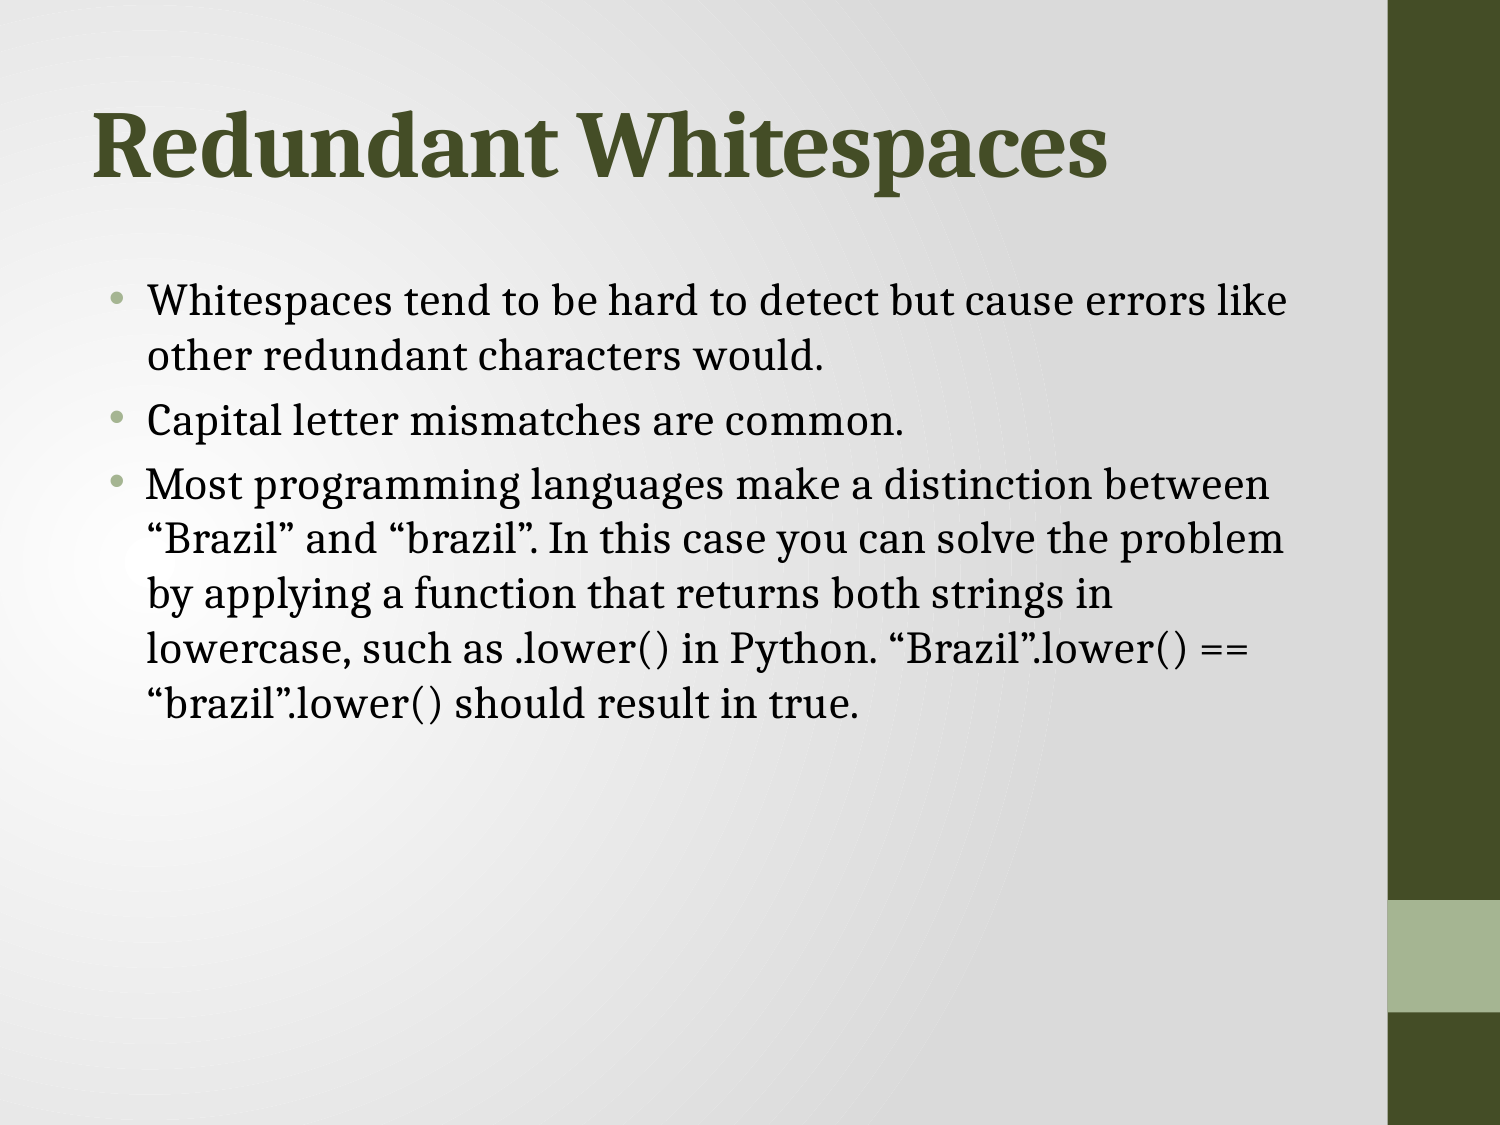

# Redundant Whitespaces
Whitespaces tend to be hard to detect but cause errors like other redundant characters would.
Capital letter mismatches are common.
Most programming languages make a distinction between “Brazil” and “brazil”. In this case you can solve the problem by applying a function that returns both strings in lowercase, such as .lower() in Python. “Brazil”.lower() == “brazil”.lower() should result in true.